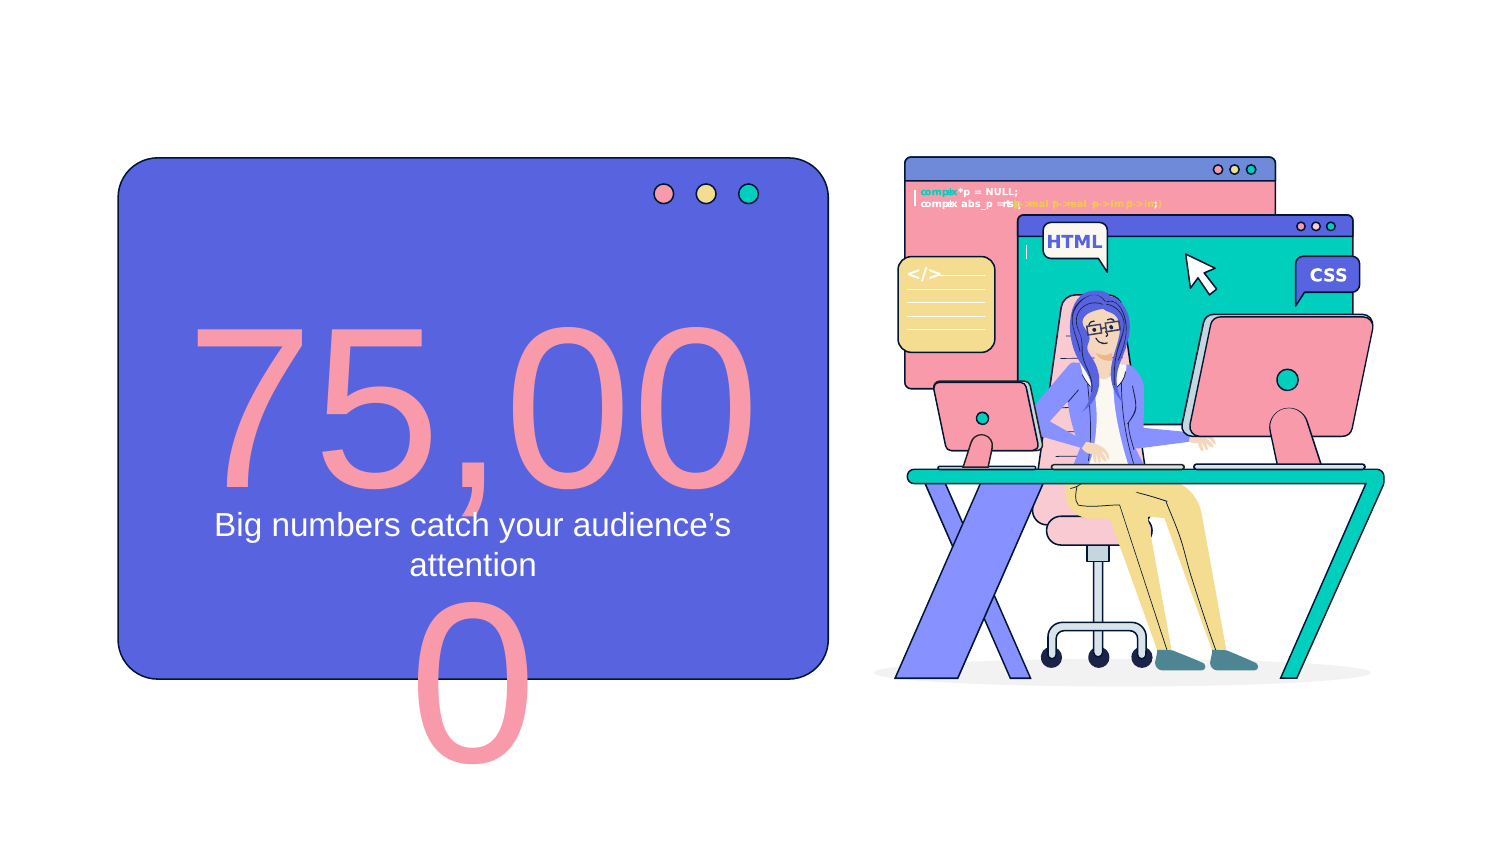

# 75,000

Big numbers catch your audience’s attention